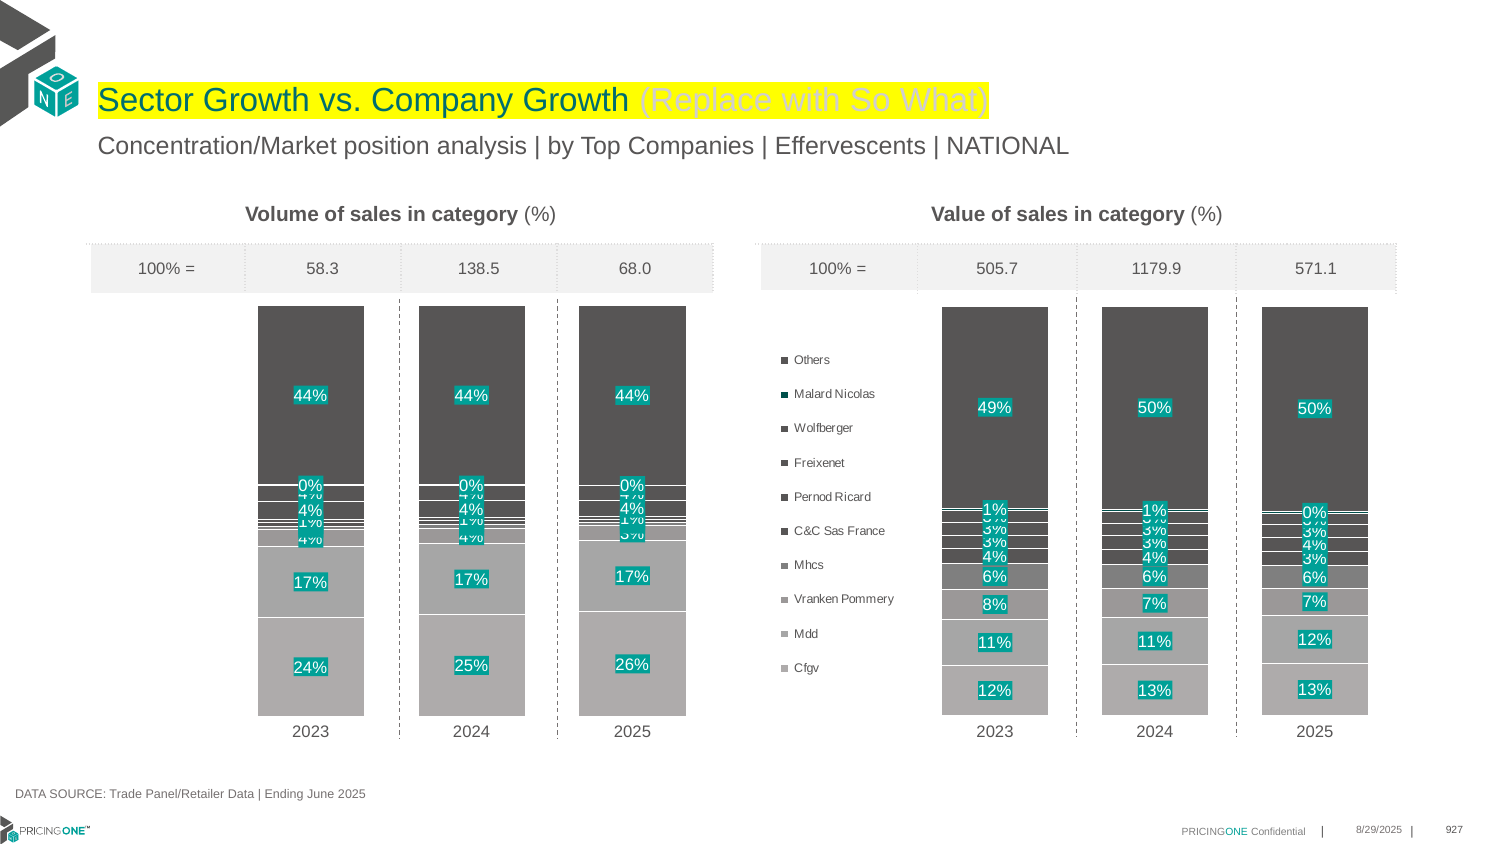

# Sector Growth vs. Company Growth (Replace with So What)
Concentration/Market position analysis | by Top Companies | Effervescents | NATIONAL
| Volume of sales in category (%) |  |  |  |
| --- | --- | --- | --- |
| 100% = | 58.3 | 138.5 | 68.0 |
| Value of sales in category (%) |  |  |  |
| --- | --- | --- | --- |
| 100% = | 505.7 | 1179.9 | 571.1 |

### Chart

| Category | Cfgv | Mdd | Vranken Pommery | Mhcs | C&C Sas France | Pernod Ricard | Freixenet | Wolfberger | Malard Nicolas | Others |
|---|---|---|---|---|---|---|---|---|---|---|
| 2023 | 0.2411236793490303 | 0.17217305469793548 | 0.04049572638020305 | 0.008215028188741497 | 0.010115655469328712 | 0.007125752822982195 | 0.043227516819574596 | 0.03970843955218973 | 0.001487558555947965 | 0.4363275881640665 |
| 2024 | 0.24780279636705793 | 0.17292864134912805 | 0.037485426786136554 | 0.008027583347487717 | 0.00923657166625324 | 0.007290358884742473 | 0.04132083999663097 | 0.03773139457053181 | 0.00138274816034774 | 0.43679363887168354 |
| 2025 | 0.2554375657202693 | 0.1735715576623527 | 0.03453114885424352 | 0.007508396230642499 | 0.008195980565573044 | 0.007525911586396066 | 0.03903358061358659 | 0.035367018102745194 | 0.0011643079051300682 | 0.437664532759061 |

### Chart

| Category | Cfgv | Mdd | Vranken Pommery | Mhcs | C&C Sas France | Pernod Ricard | Freixenet | Wolfberger | Malard Nicolas | Others |
|---|---|---|---|---|---|---|---|---|---|---|
| 2023 | 0.12297388820652477 | 0.11076317900475866 | 0.07539714939361314 | 0.06176060723789362 | 0.03796828489642281 | 0.03198450430490542 | 0.03167585898073802 | 0.028322662712529357 | 0.005223988514475413 | 0.4939298767481388 |
| 2024 | 0.12534129876767075 | 0.11428266521116329 | 0.0701283156040973 | 0.05959754498222662 | 0.03596305374750625 | 0.033737761699531854 | 0.03133251553084891 | 0.028396190872514875 | 0.005152283629920045 | 0.4960683699545201 |
| 2025 | 0.1279039935527375 | 0.11760669990467927 | 0.06562793088446117 | 0.05558802514754832 | 0.03320354655888349 | 0.03591796647357519 | 0.030663866771786924 | 0.028254803470374863 | 0.004412052524068948 | 0.5008211147118844 |
DATA SOURCE: Trade Panel/Retailer Data | Ending June 2025

8/29/2025
927